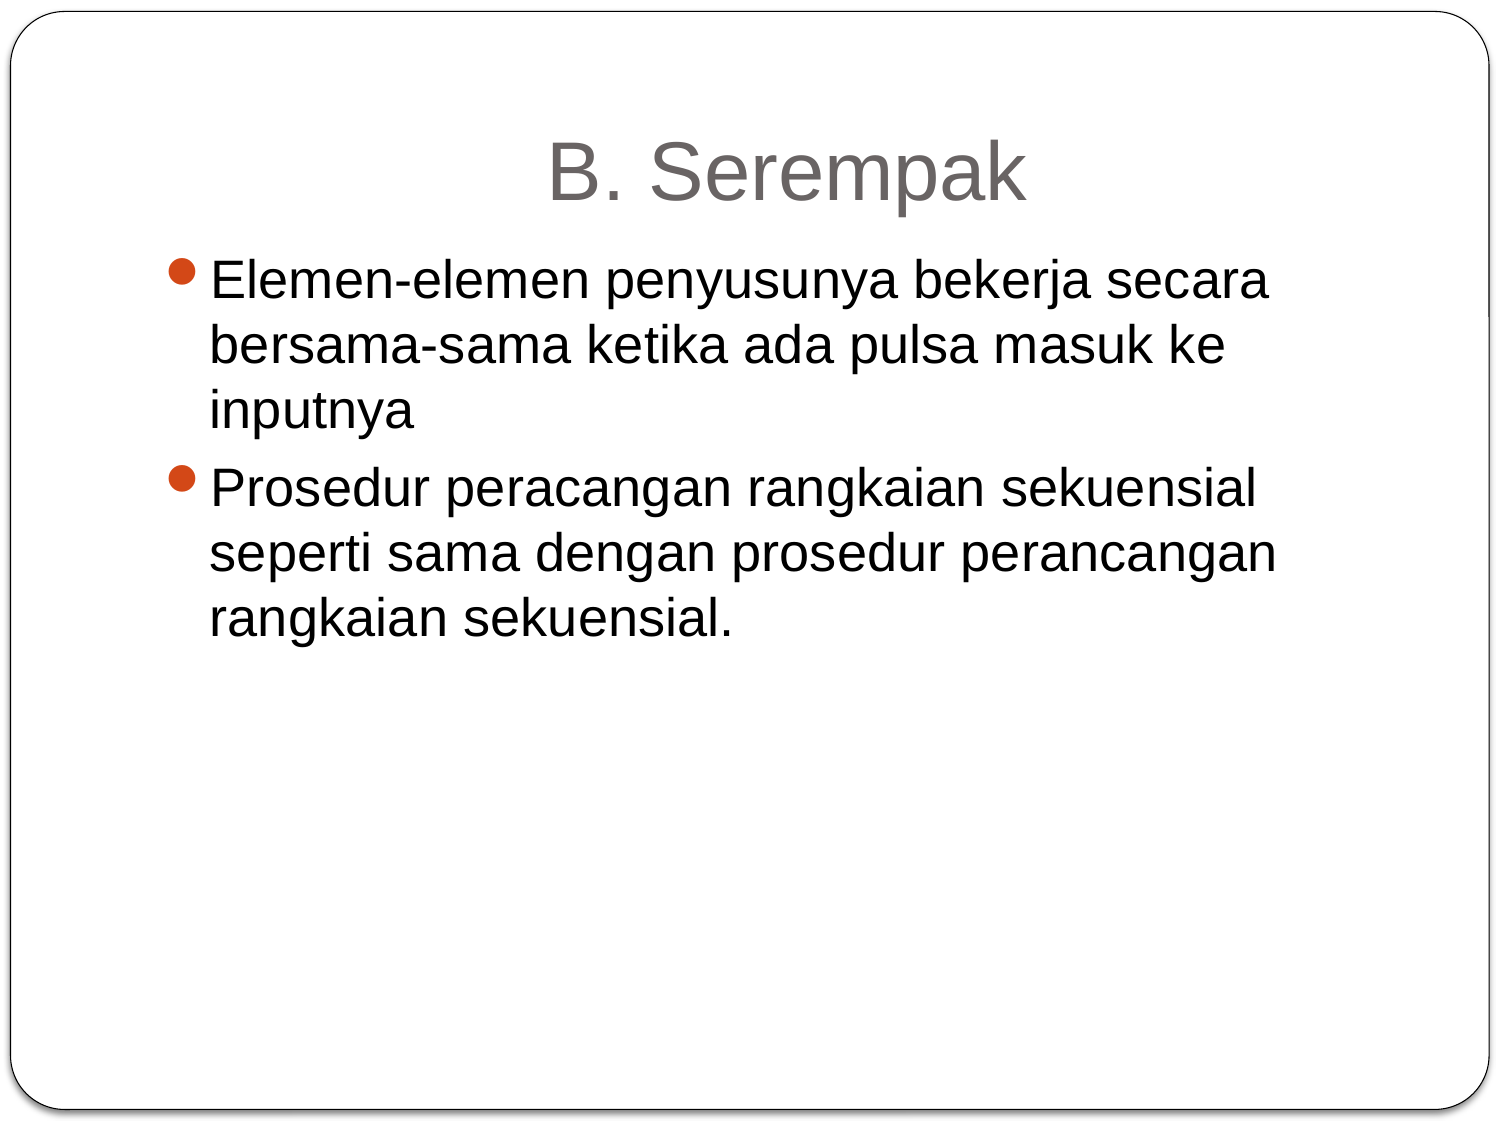

# B. Serempak
Elemen-elemen penyusunya bekerja secara bersama-sama ketika ada pulsa masuk ke inputnya
Prosedur peracangan rangkaian sekuensial seperti sama dengan prosedur perancangan rangkaian sekuensial.